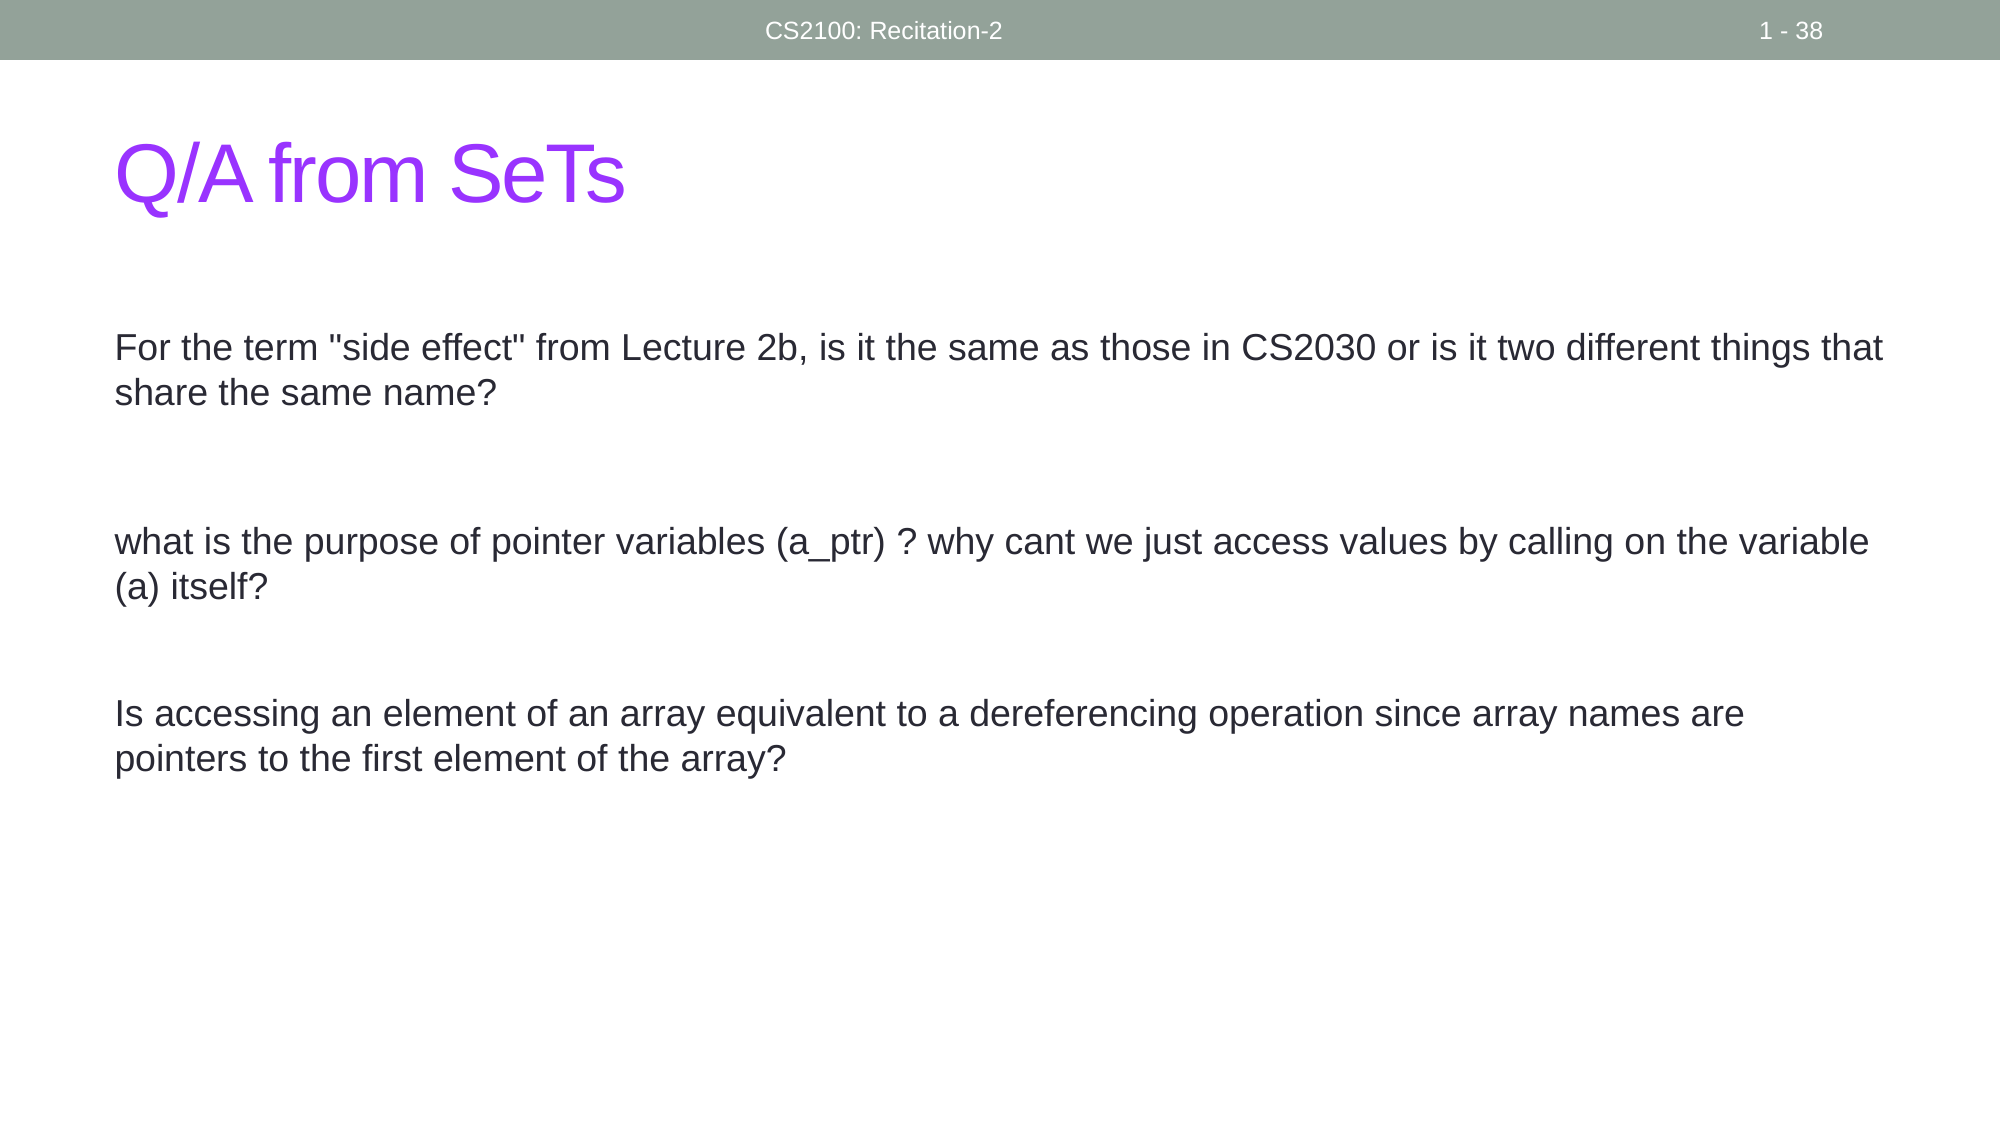

CS2100: Recitation-2
1 - 38
# Q/A from SeTs
For the term "side effect" from Lecture 2b, is it the same as those in CS2030 or is it two different things that share the same name?
what is the purpose of pointer variables (a_ptr) ? why cant we just access values by calling on the variable (a) itself?
Is accessing an element of an array equivalent to a dereferencing operation since array names are pointers to the first element of the array?